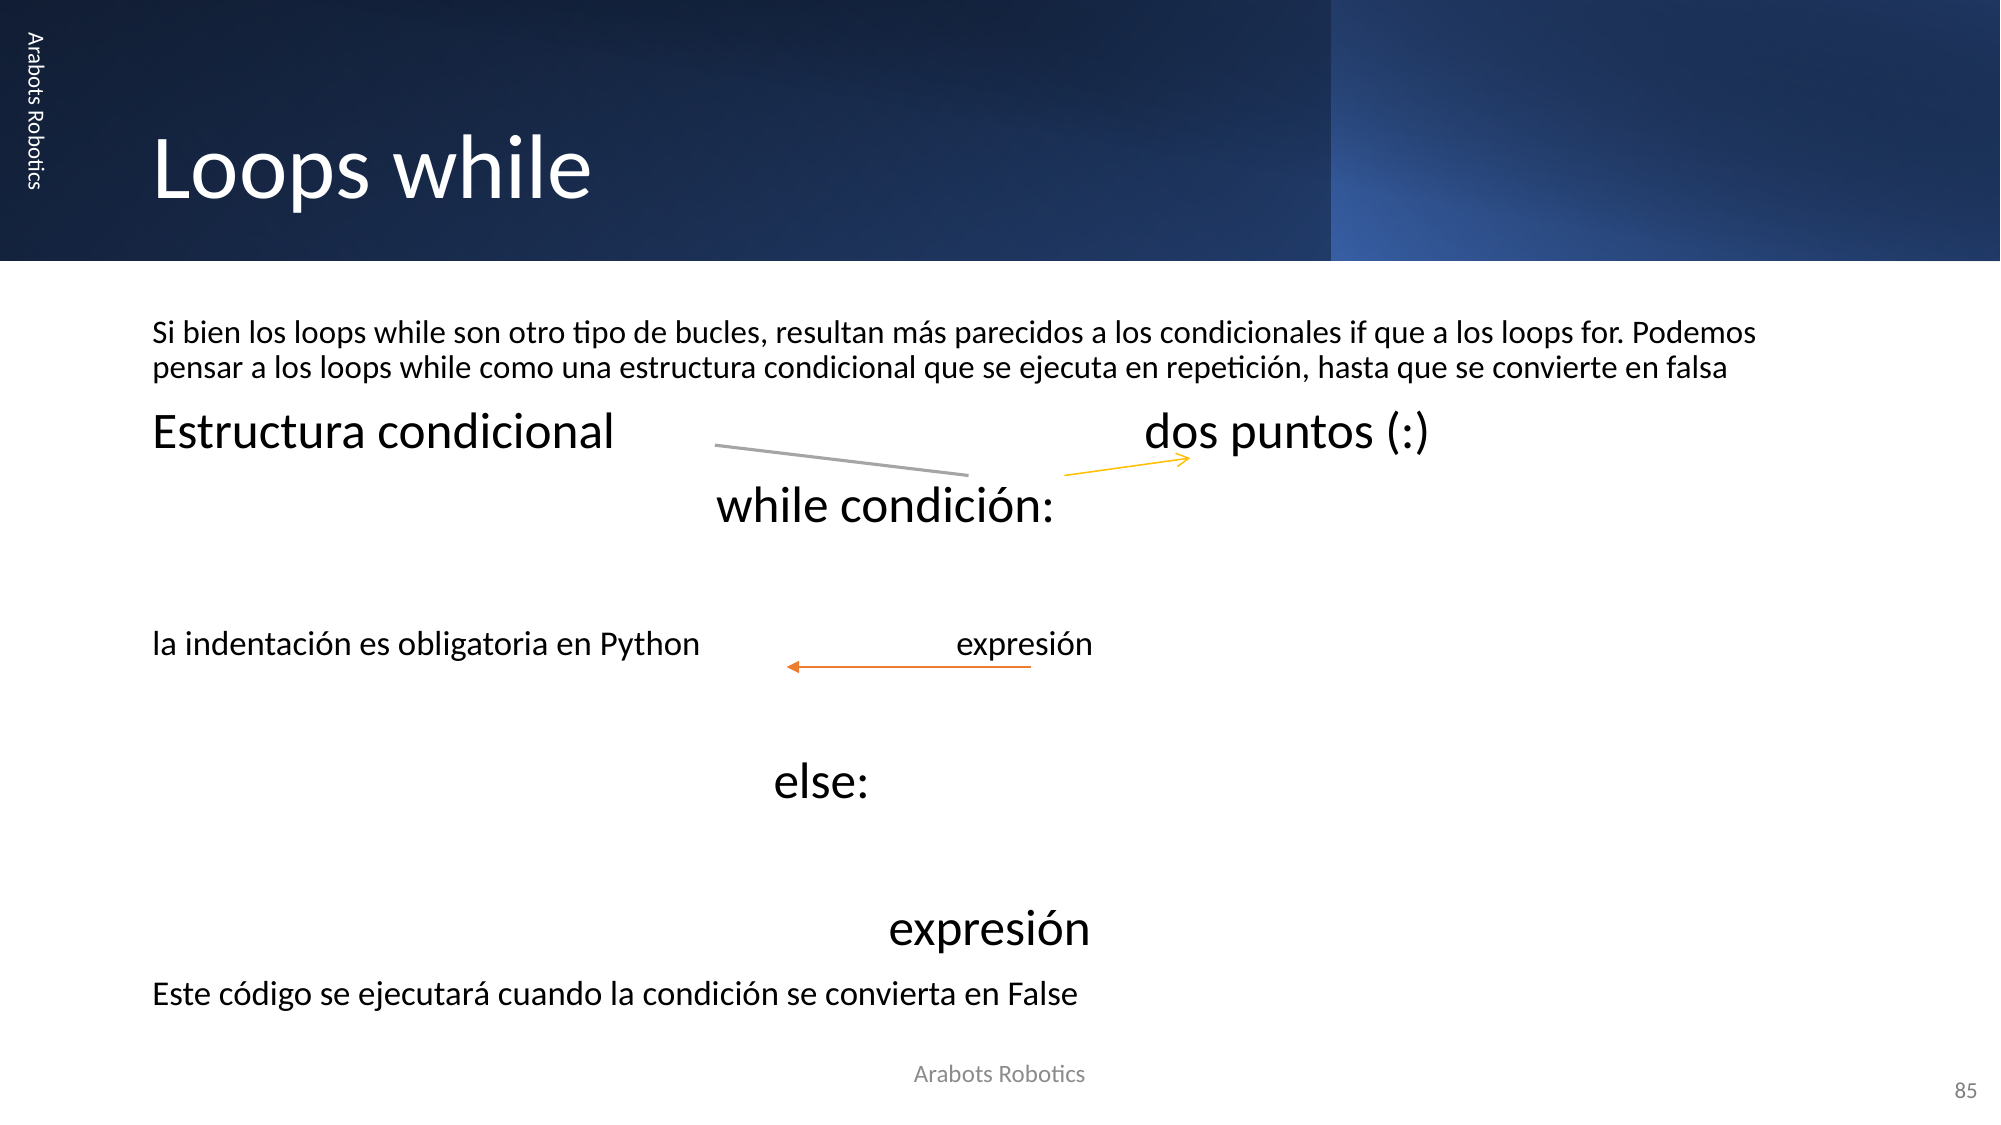

# Loops while
Si bien los loops while son otro tipo de bucles, resultan más parecidos a los condicionales if que a los loops for. Podemos pensar a los loops while como una estructura condicional que se ejecuta en repetición, hasta que se convierte en falsa
Estructura condicional                                              dos puntos (:)
                                                 while condición:

la indentación es obligatoria en Python                                 expresión

                                                      else:

                                                                expresión
Este código se ejecutará cuando la condición se convierta en False
Arabots Robotics
Arabots Robotics
85